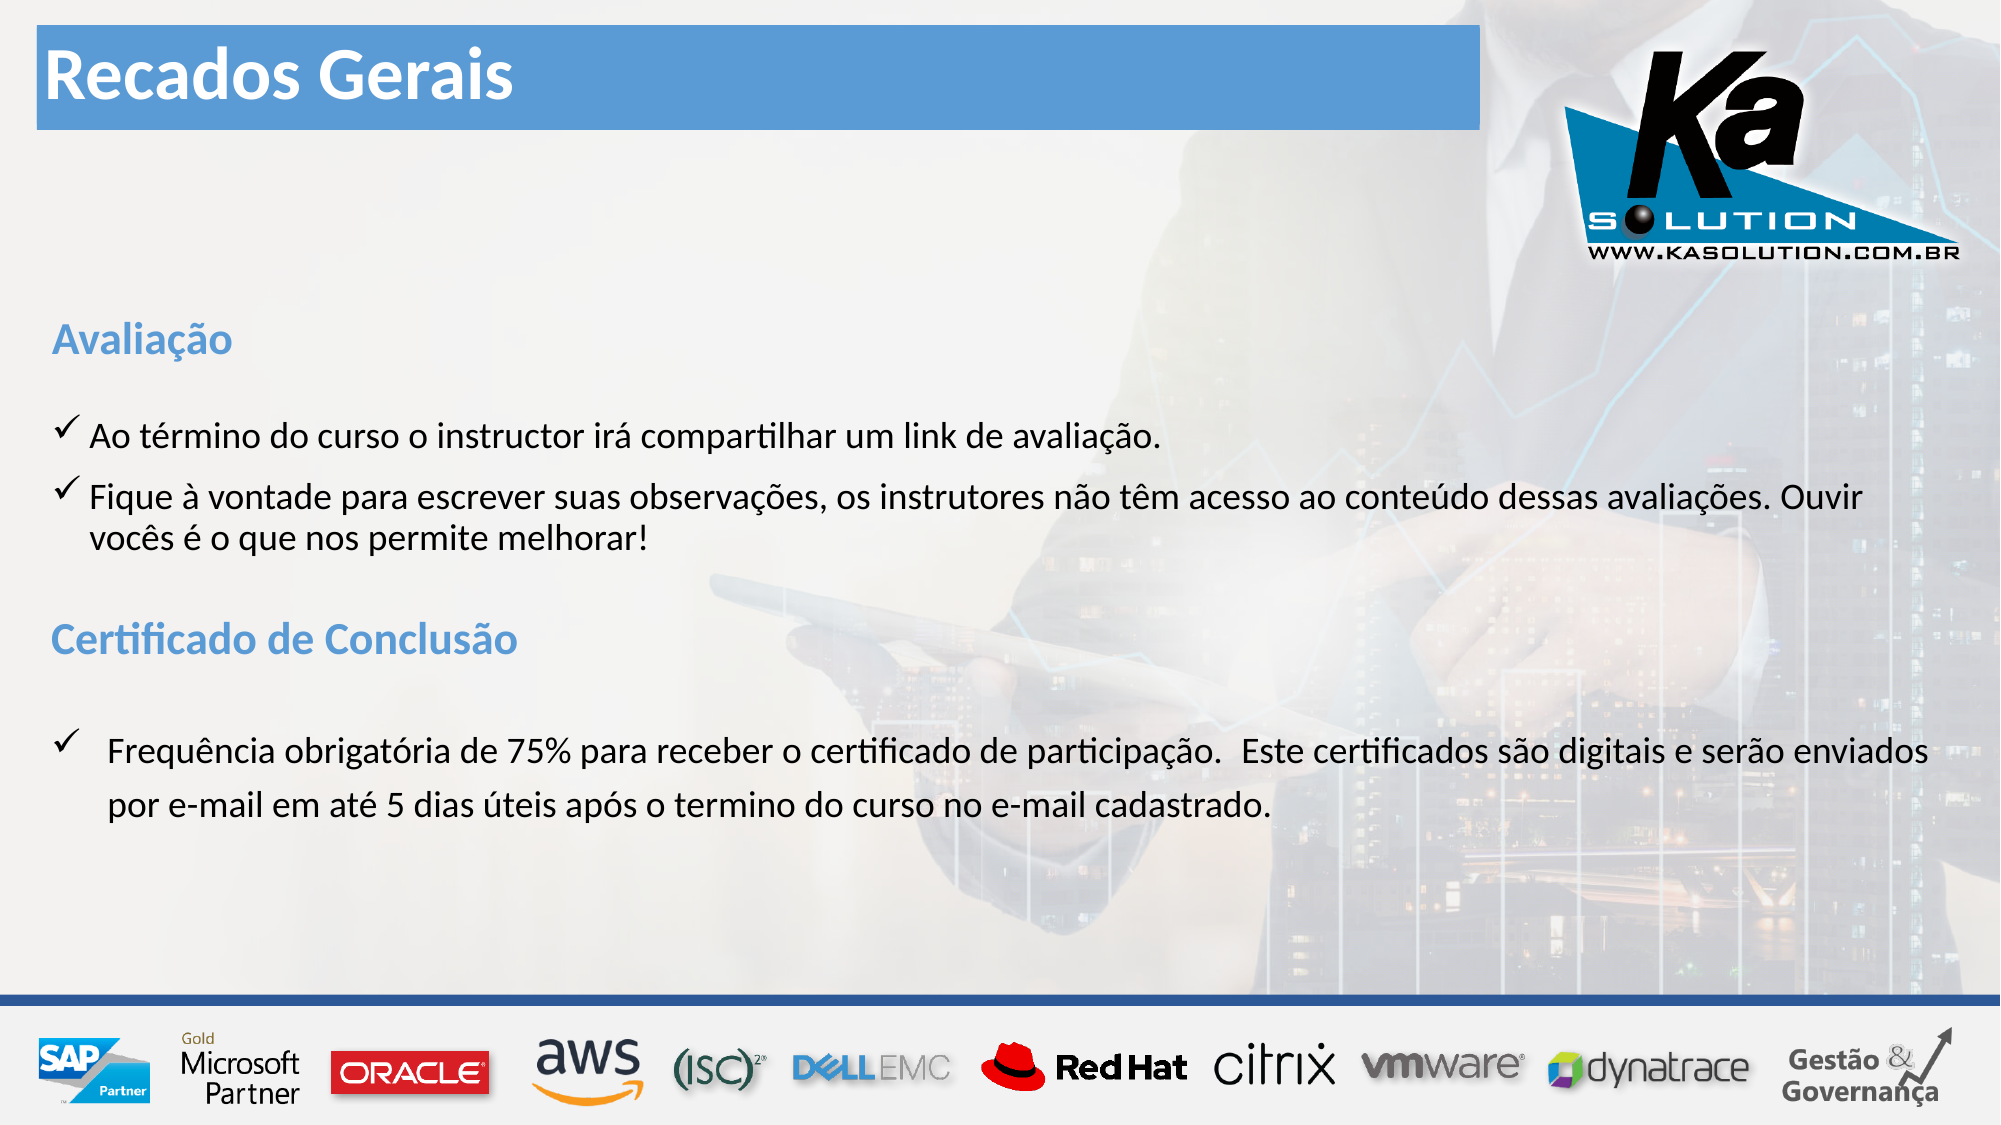

Recados Gerais
Recados Gerais
Avaliação
Ao término do curso o instructor irá compartilhar um link de avaliação.
Fique à vontade para escrever suas observações, os instrutores não têm acesso ao conteúdo dessas avaliações. Ouvir vocês é o que nos permite melhorar!
Certificado de Conclusão
Frequência obrigatória de 75% para receber o certificado de participação.  Este certificados são digitais e serão enviados por e-mail em até 5 dias úteis após o termino do curso no e-mail cadastrado.